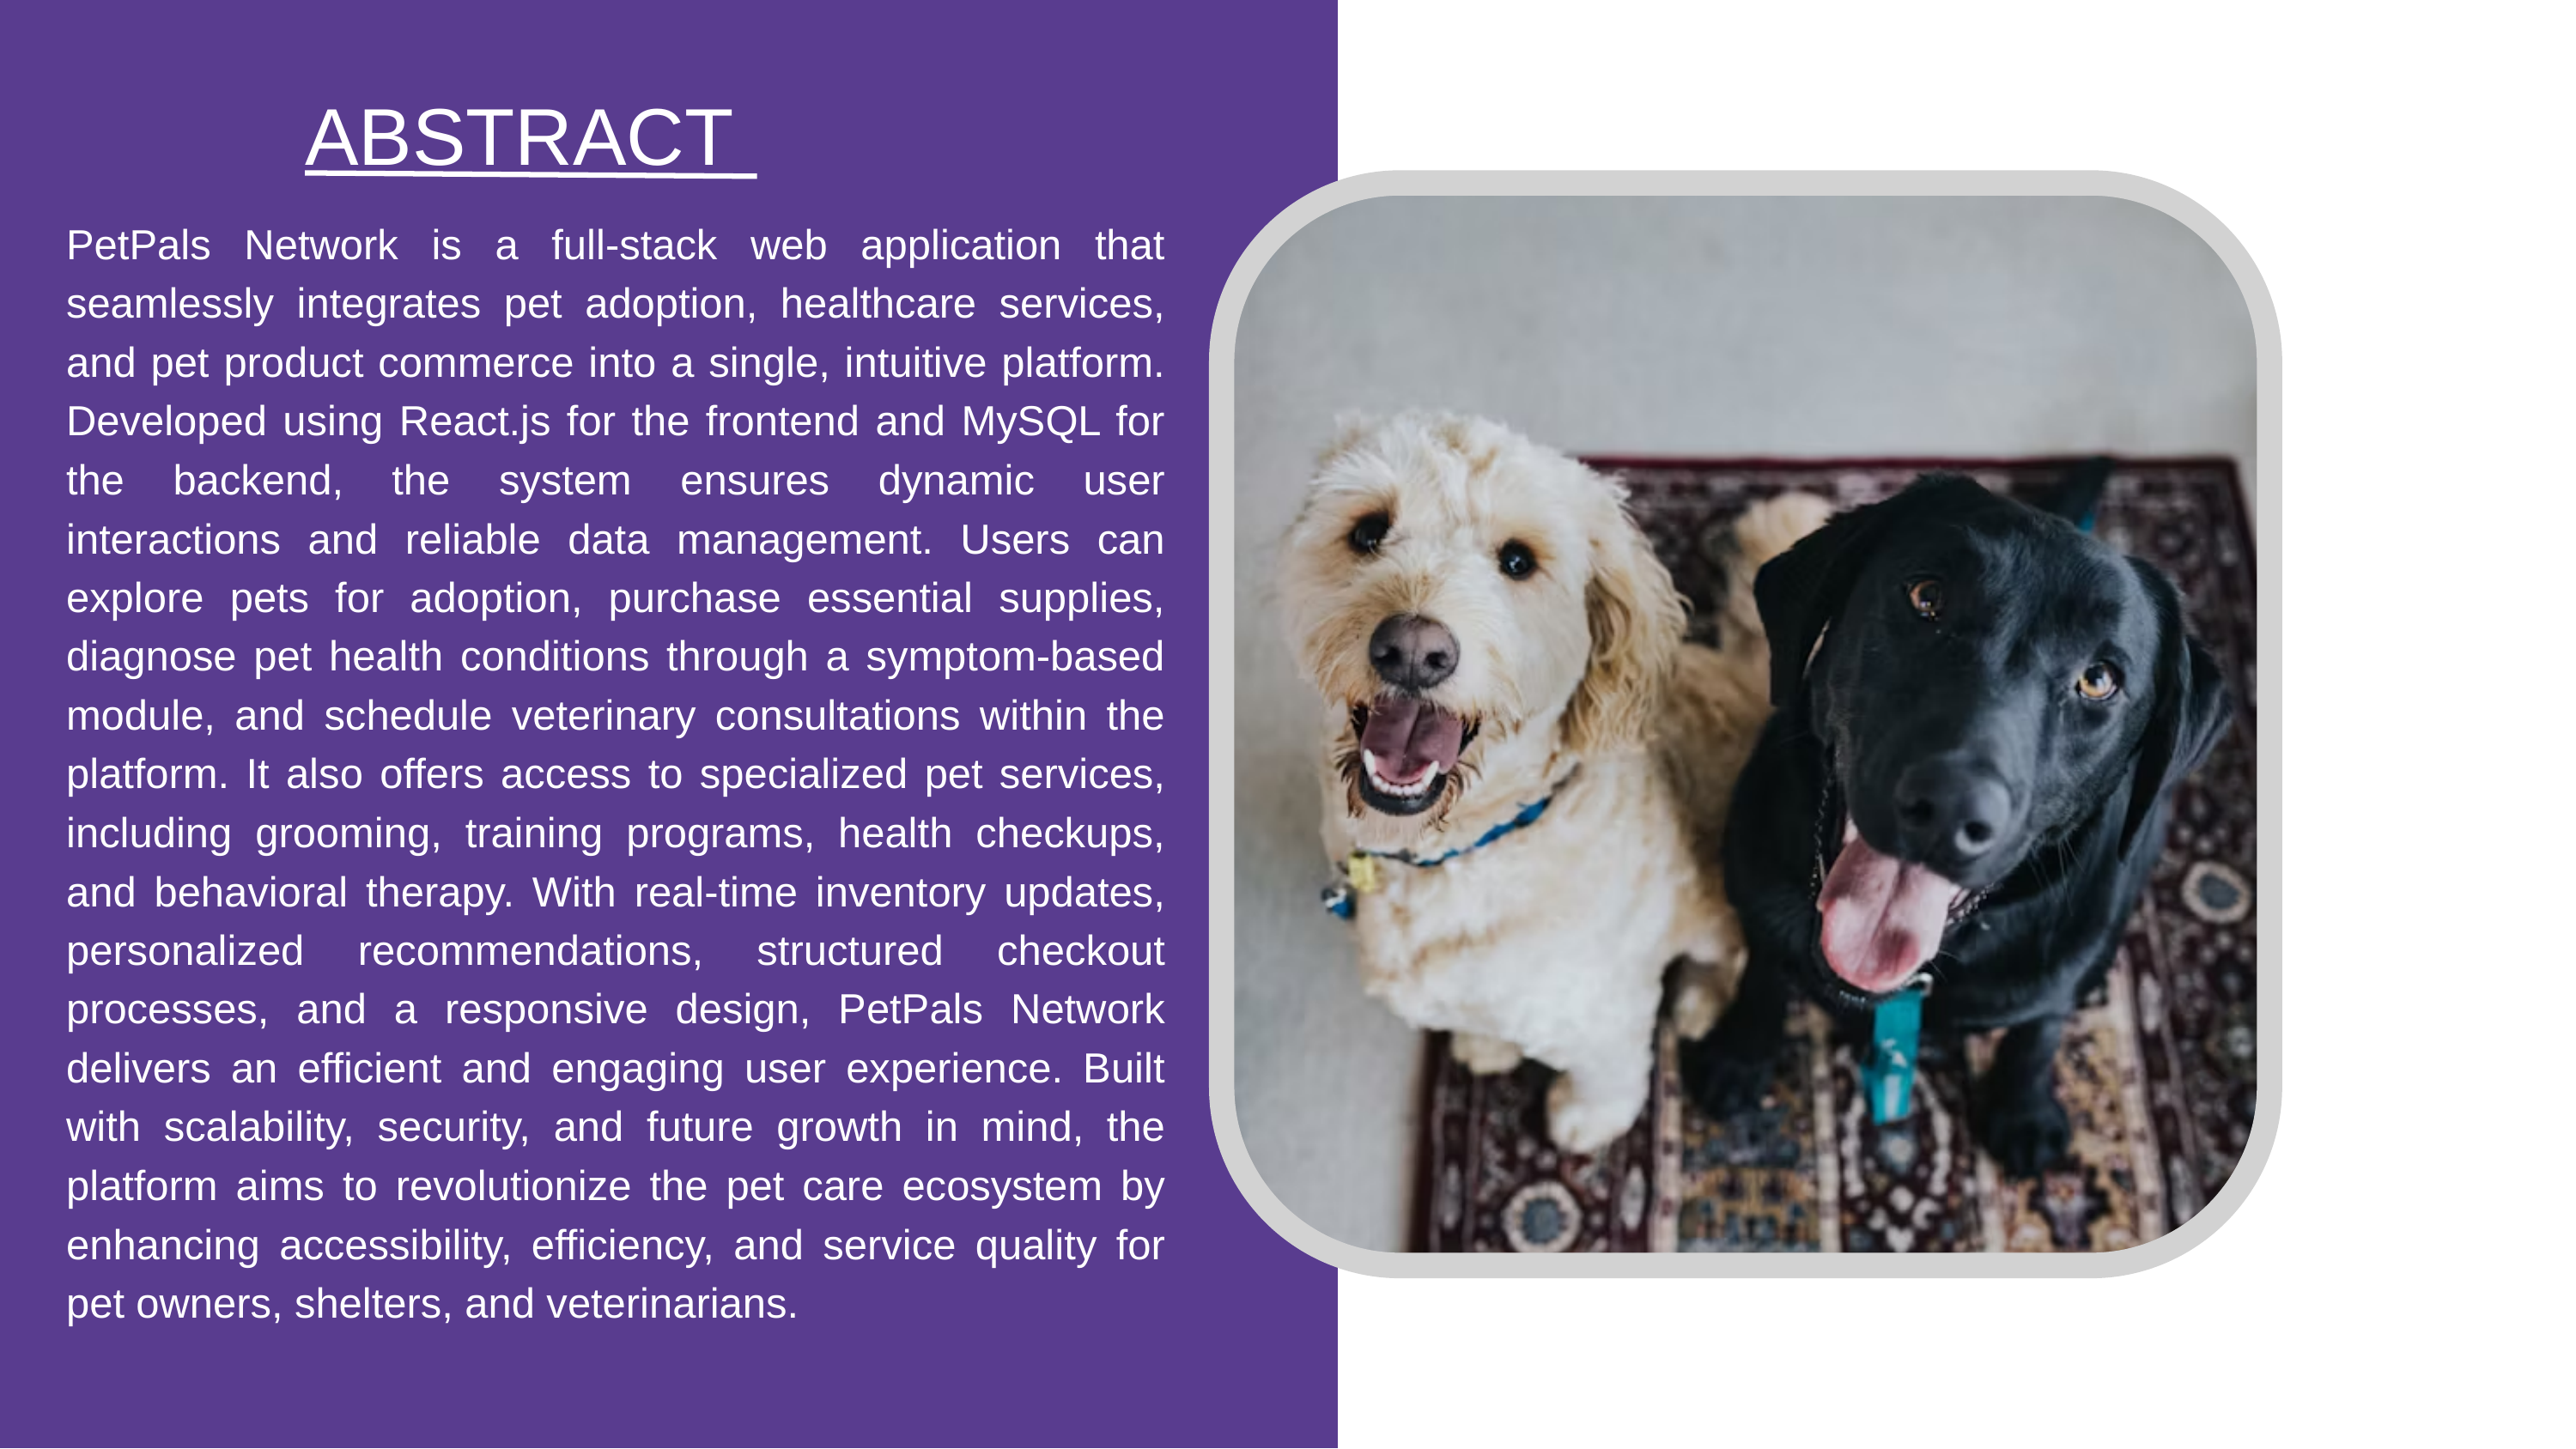

ABSTRACT

PetPals Network is a full-stack web application that seamlessly integrates pet adoption, healthcare services, and pet product commerce into a single, intuitive platform. Developed using React.js for the frontend and MySQL for the backend, the system ensures dynamic user interactions and reliable data management. Users can explore pets for adoption, purchase essential supplies, diagnose pet health conditions through a symptom-based module, and schedule veterinary consultations within the platform. It also offers access to specialized pet services, including grooming, training programs, health checkups, and behavioral therapy. With real-time inventory updates, personalized recommendations, structured checkout processes, and a responsive design, PetPals Network delivers an efficient and engaging user experience. Built with scalability, security, and future growth in mind, the platform aims to revolutionize the pet care ecosystem by enhancing accessibility, efficiency, and service quality for pet owners, shelters, and veterinarians.